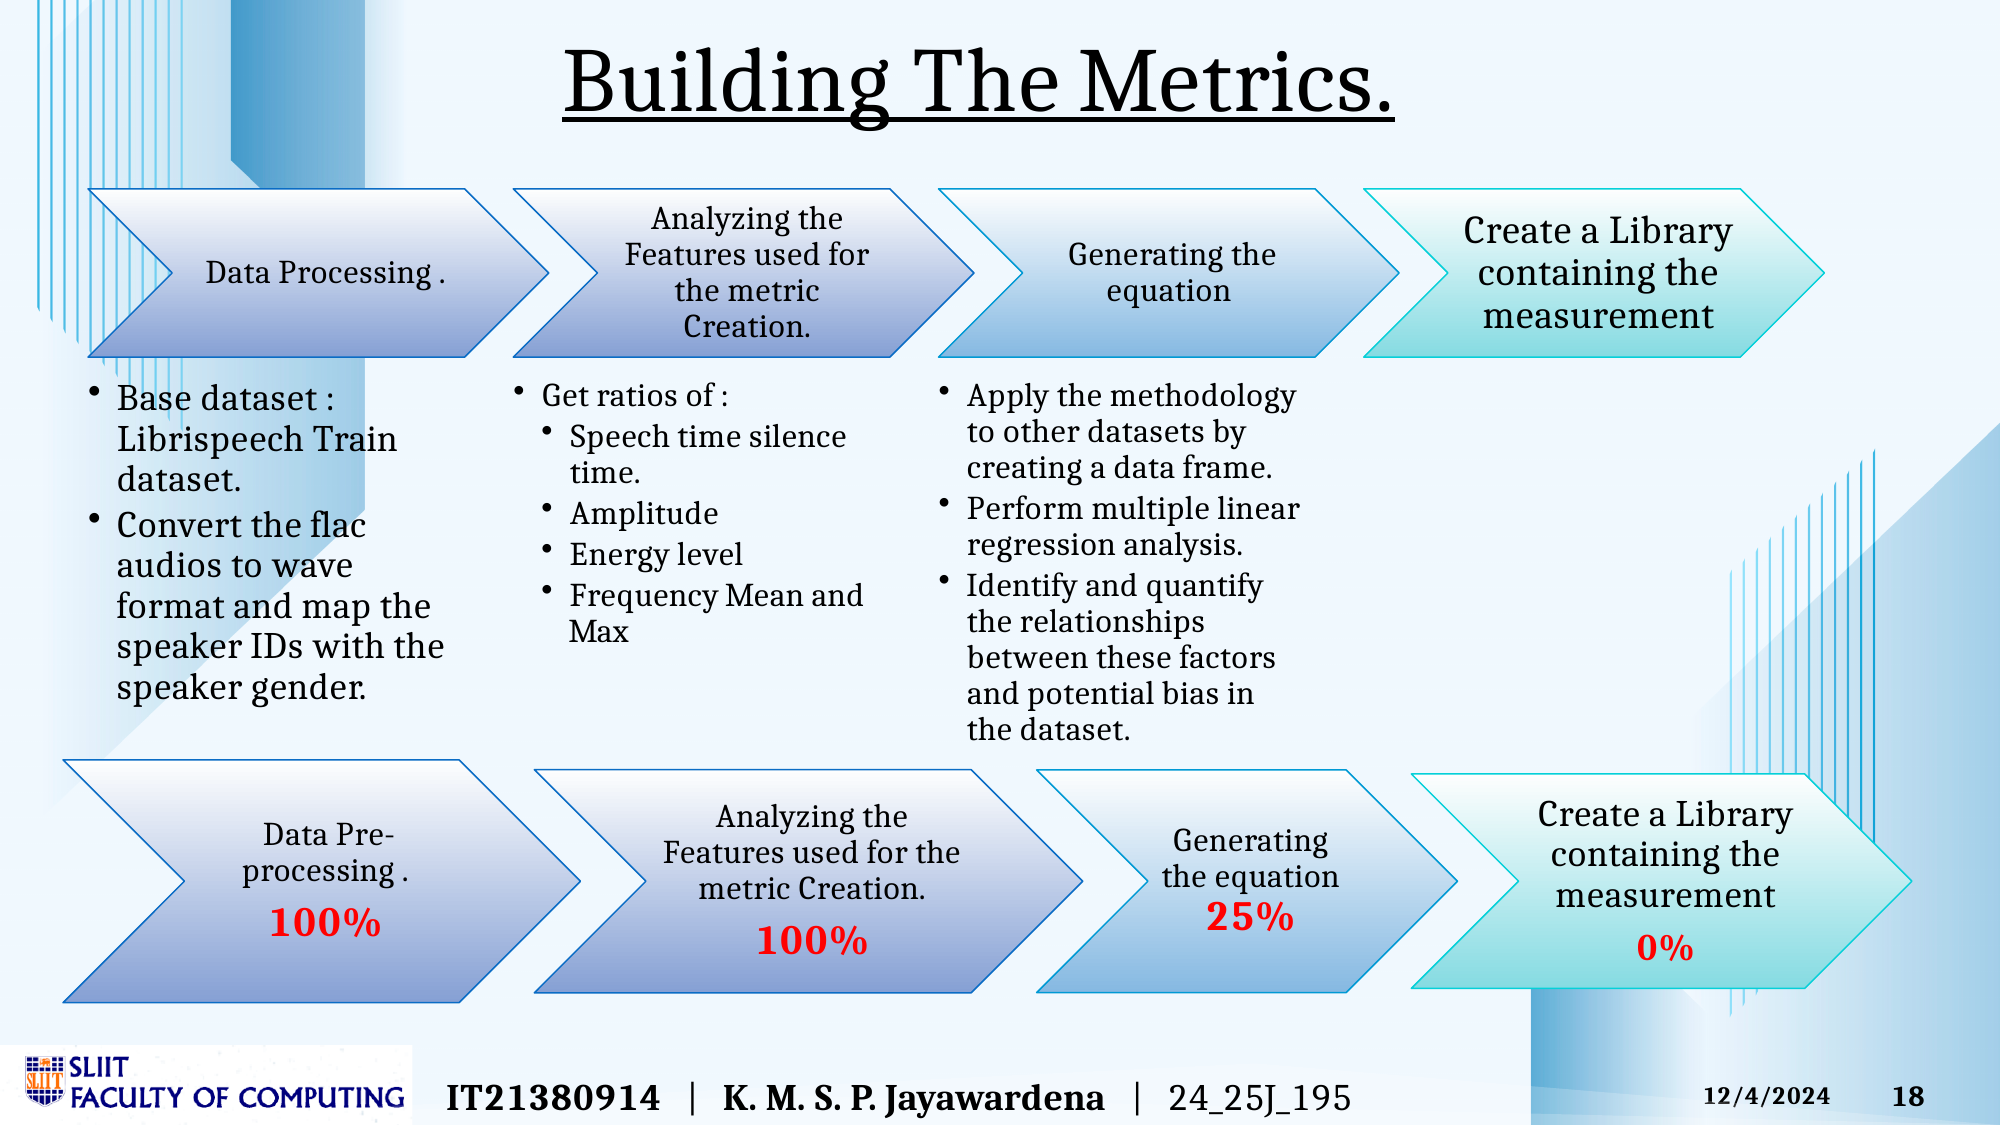

Building The Metrics.
 Data Processing .
Base dataset : Librispeech Train dataset.
Convert the flac audios to wave format and map the speaker IDs with the speaker gender.
Analyzing the Features used for the metric Creation.
Get ratios of :
Speech time silence time.
Amplitude
Energy level
Frequency Mean and Max
Generating the equation
Apply the methodology to other datasets by creating a data frame.
Perform multiple linear regression analysis.
Identify and quantify the relationships between these factors and potential bias in the dataset.
Create a Library containing the measurement
 Data Pre-processing .
100%
Analyzing the Features used for the metric Creation.
100%
Generating the equation 25%
Create a Library containing the measurement
0%
IT21380914   |   K. M. S. P. Jayawardena   |   24_25J_195